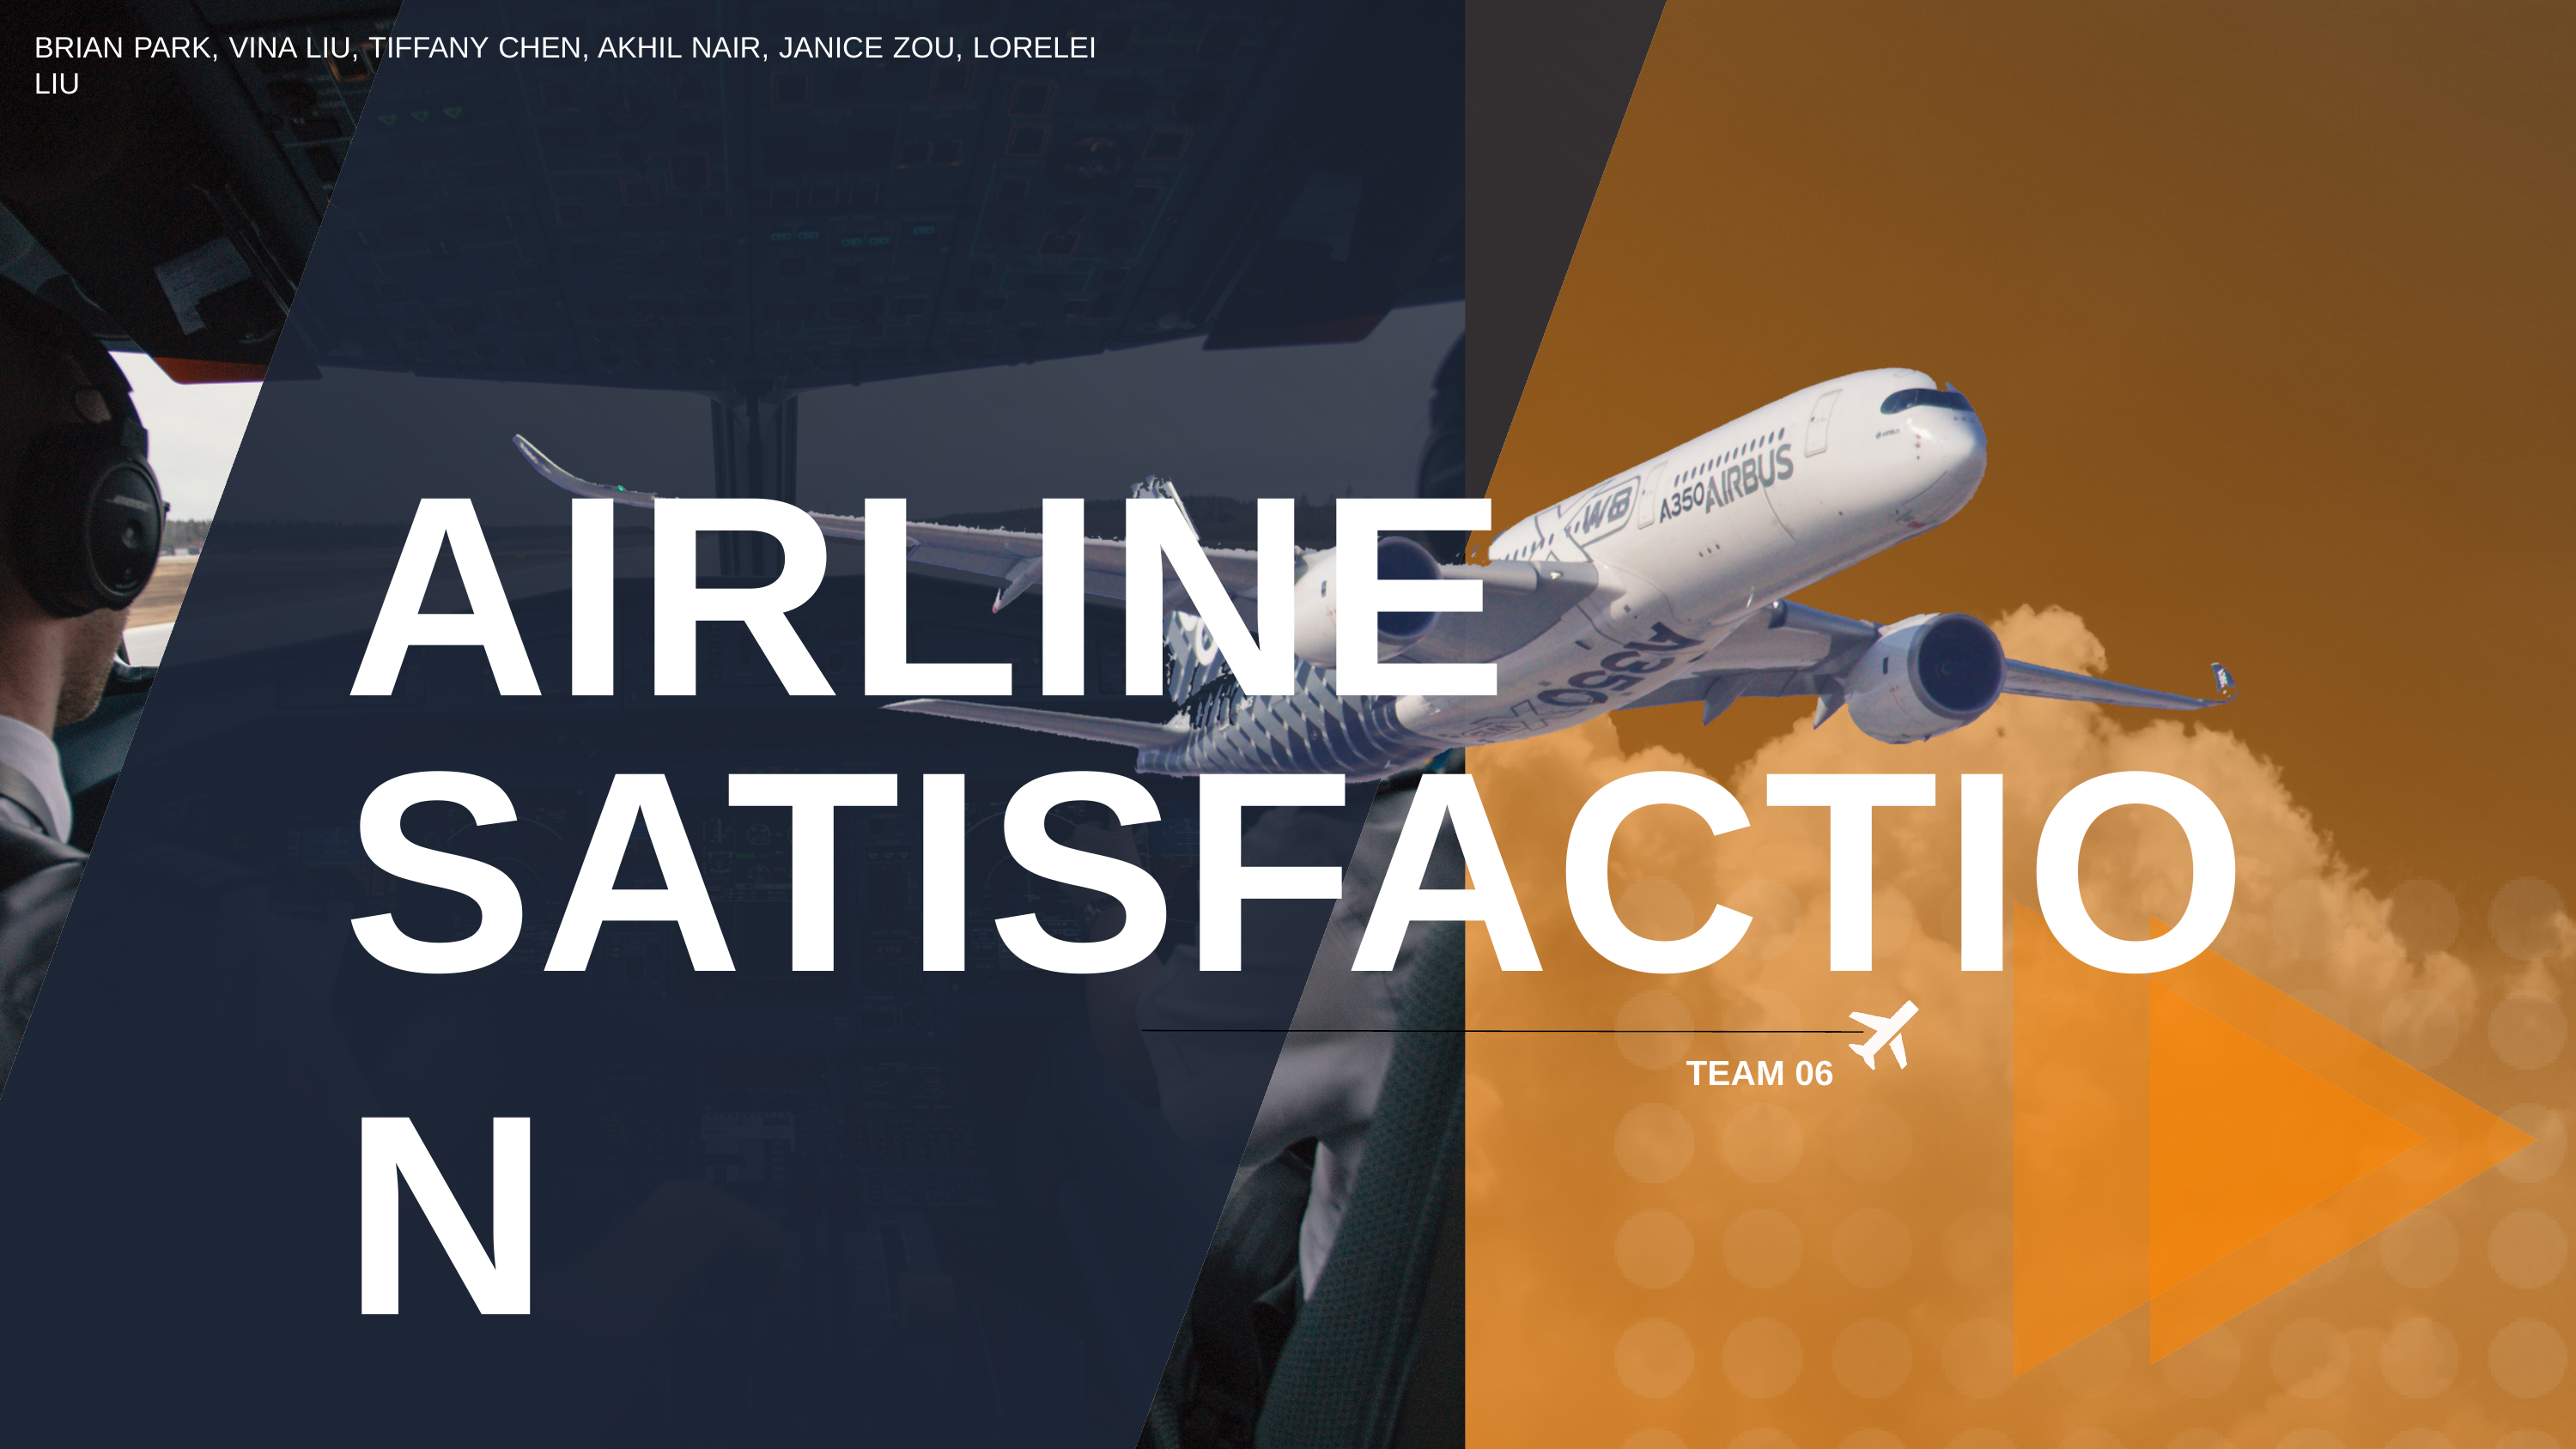

BRIAN PARK, VINA LIU, TIFFANY CHEN, AKHIL NAIR, JANICE ZOU, LORELEI LIU

AIRLINE
SATISFACTION

TEAM 06